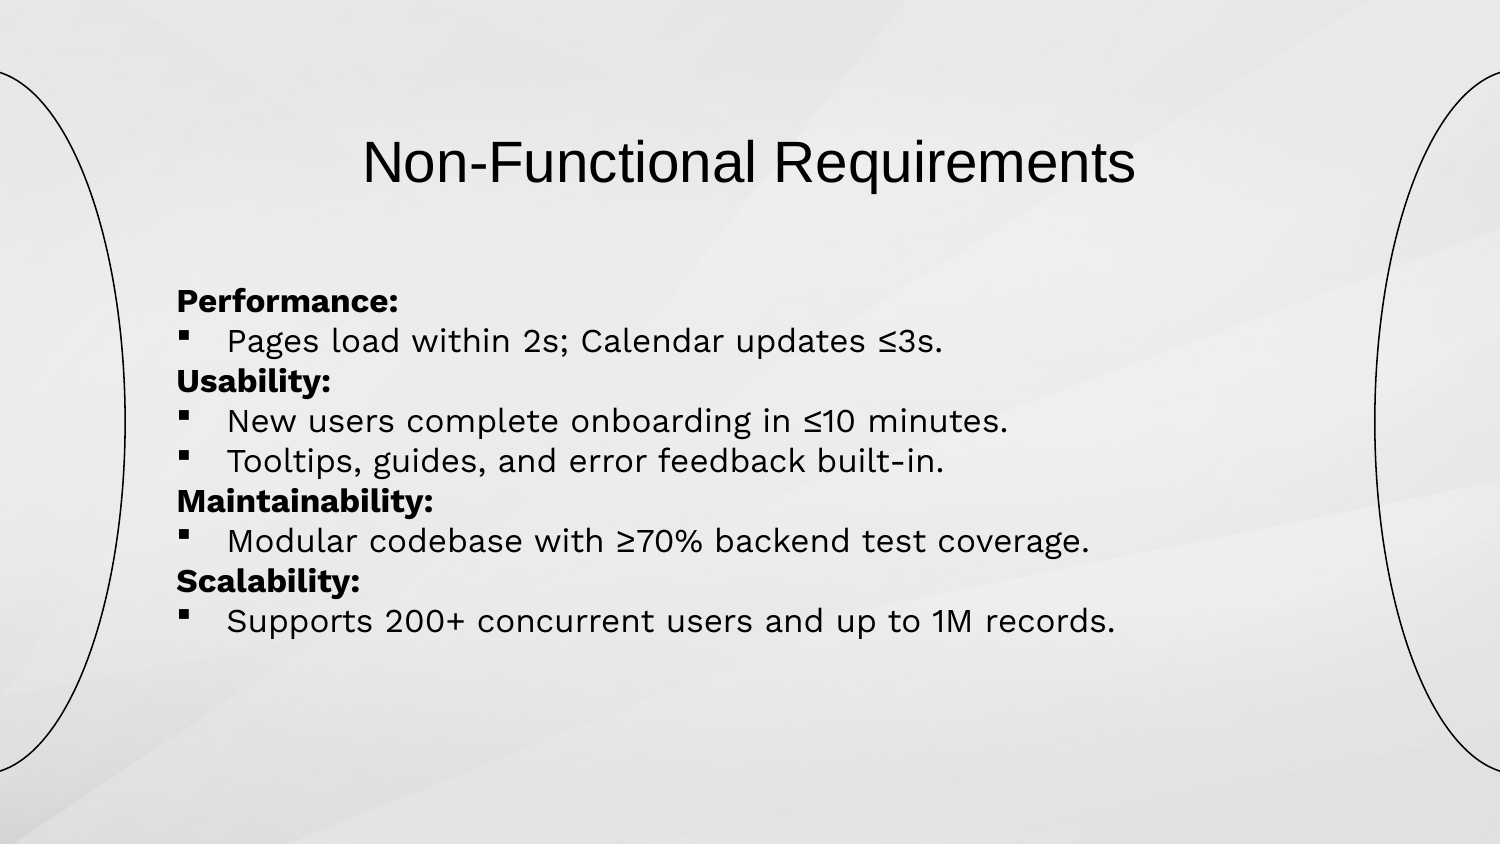

# Non-Functional Requirements
Performance:
Pages load within 2s; Calendar updates ≤3s.
Usability:
New users complete onboarding in ≤10 minutes.
Tooltips, guides, and error feedback built-in.
Maintainability:
Modular codebase with ≥70% backend test coverage.
Scalability:
Supports 200+ concurrent users and up to 1M records.